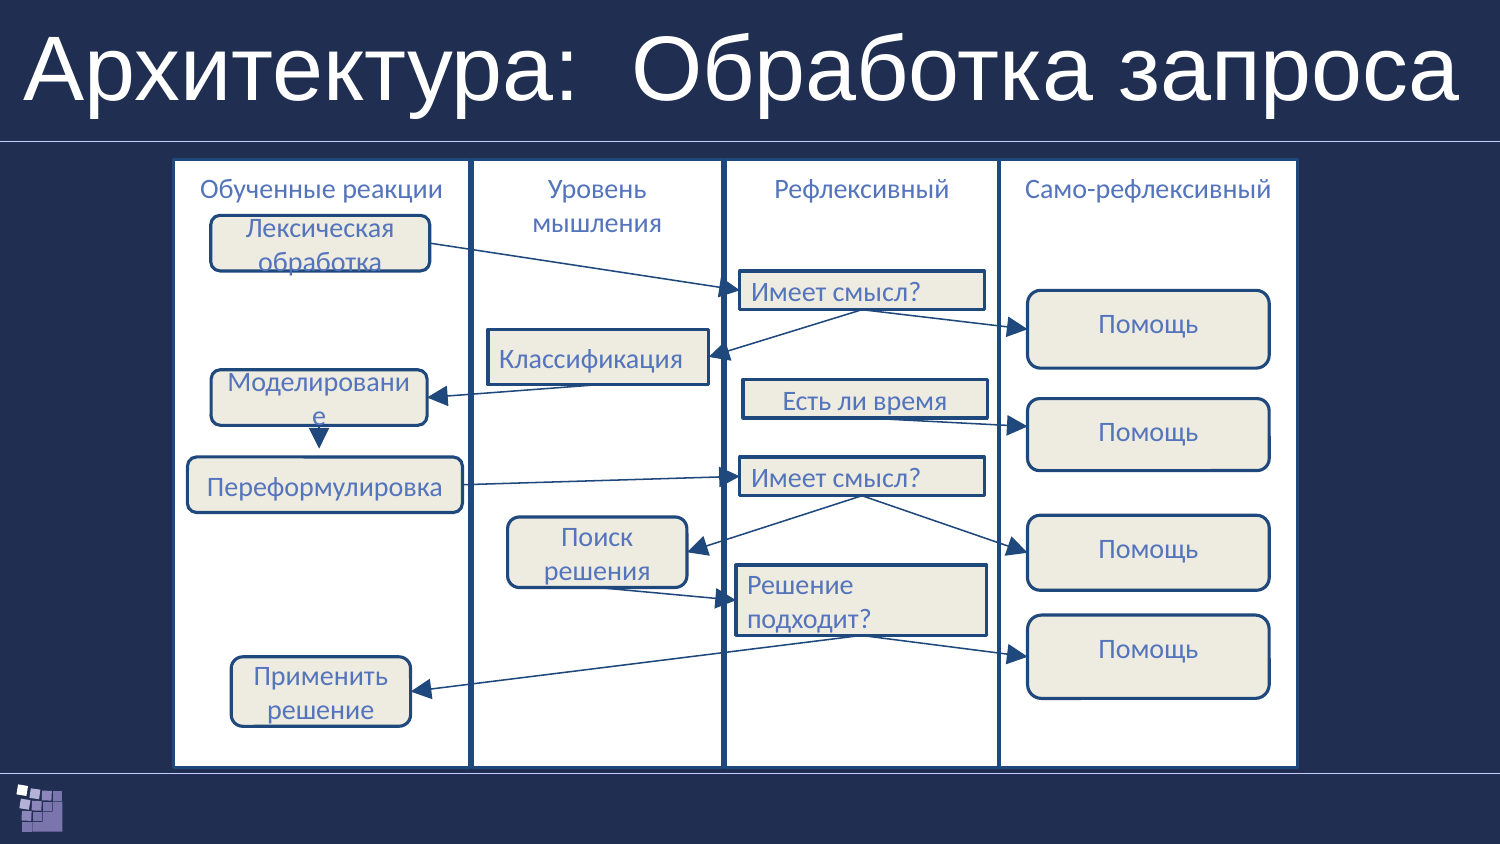

# Архитектура:  Обработка запроса
Обученные реакции

Уровень мышления

Рефлексивный
Само-рефлексивный

Лексическая обработка
Имеет смысл?
Помощь

Классификация
Моделирование
Есть ли время
Помощь

Переформулировка
Имеет смысл?
Помощь

Поиск решения
Решение подходит?
Помощь

Применить решение